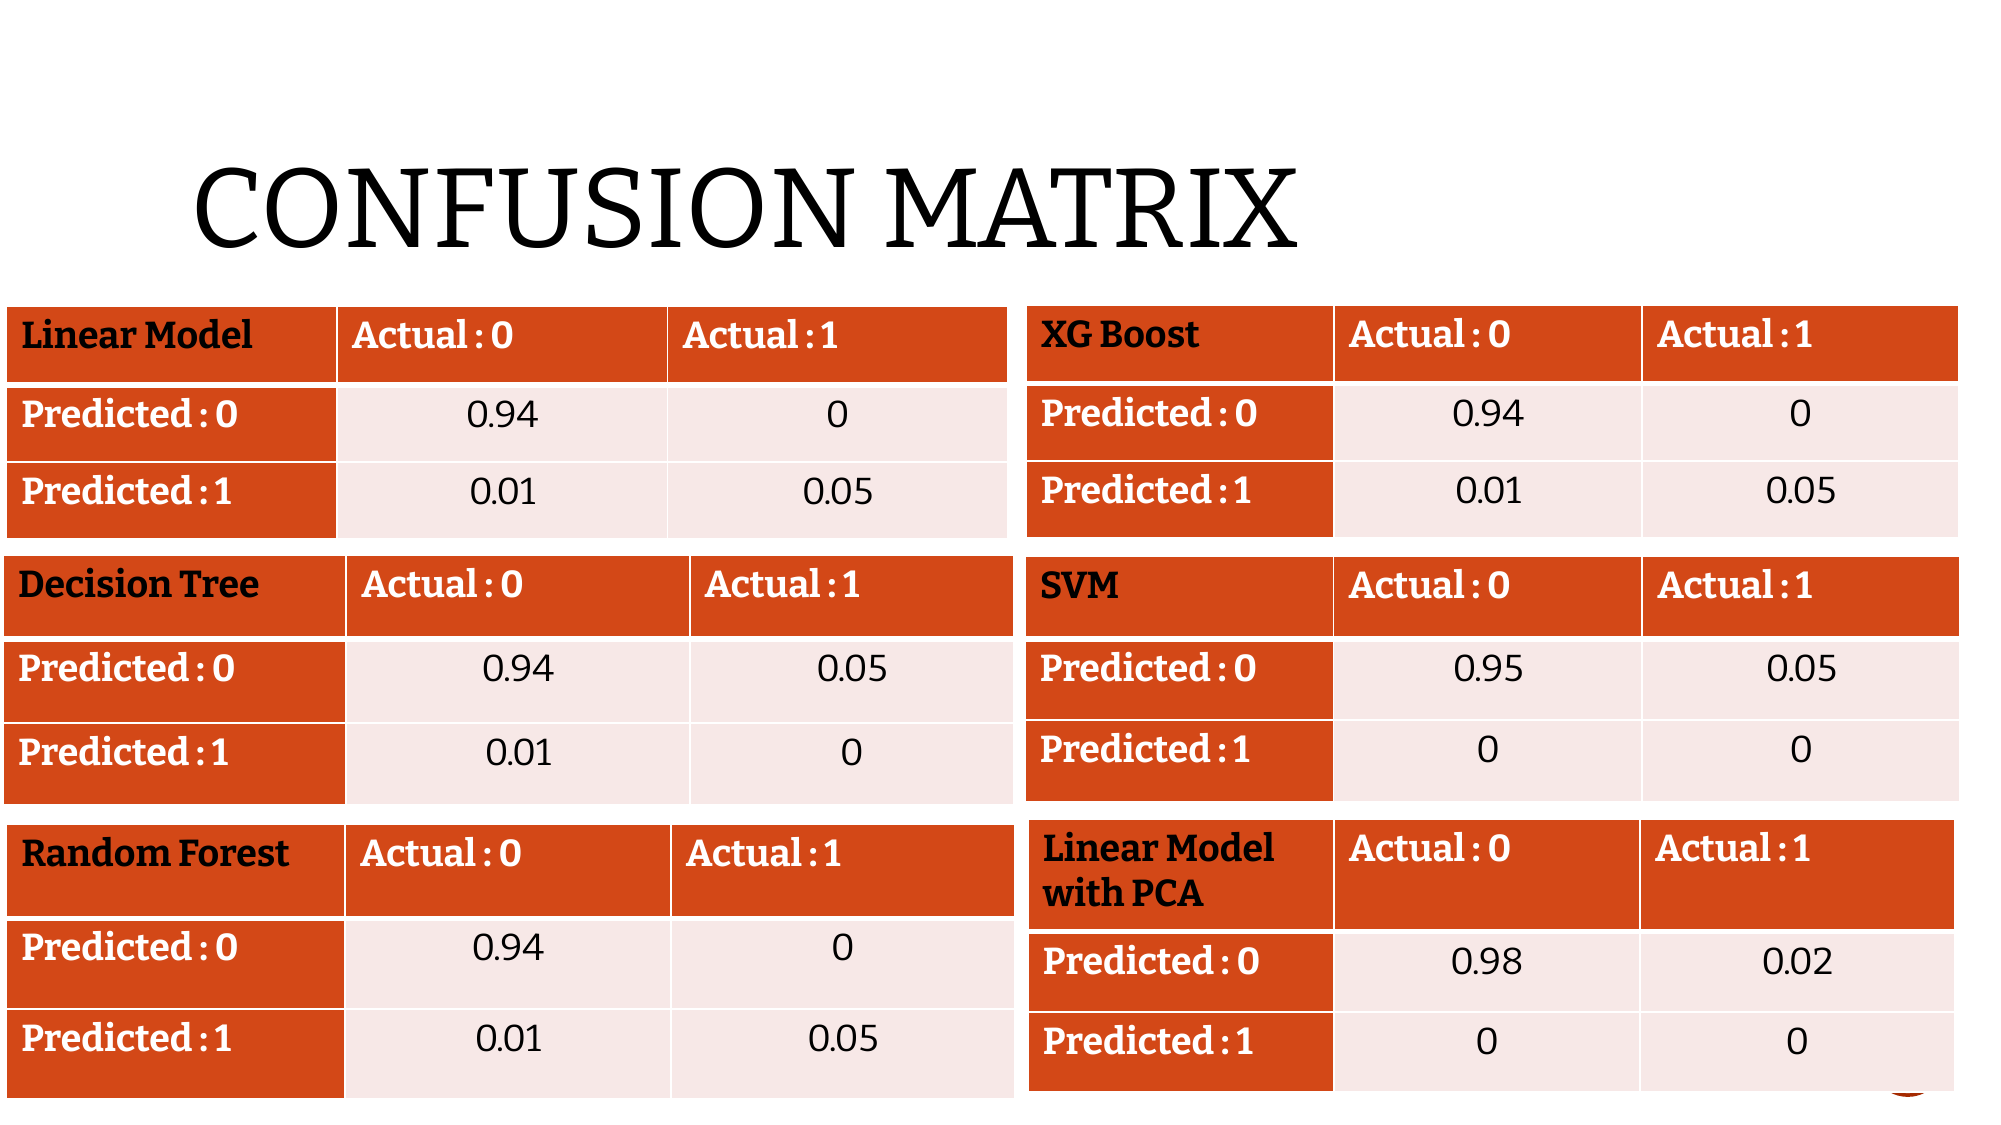

# CONFUSION MATRIX
| XG Boost | Actual : 0 | Actual : 1 |
| --- | --- | --- |
| Predicted : 0 | 0.94 | 0 |
| Predicted : 1 | 0.01 | 0.05 |
| Linear Model | Actual : 0 | Actual : 1 |
| --- | --- | --- |
| Predicted : 0 | 0.94 | 0 |
| Predicted : 1 | 0.01 | 0.05 |
| Decision Tree | Actual : 0 | Actual : 1 |
| --- | --- | --- |
| Predicted : 0 | 0.94 | 0.05 |
| Predicted : 1 | 0.01 | 0 |
| SVM | Actual : 0 | Actual : 1 |
| --- | --- | --- |
| Predicted : 0 | 0.95 | 0.05 |
| Predicted : 1 | 0 | 0 |
| Linear Model with PCA | Actual : 0 | Actual : 1 |
| --- | --- | --- |
| Predicted : 0 | 0.98 | 0.02 |
| Predicted : 1 | 0 | 0 |
| Random Forest | Actual : 0 | Actual : 1 |
| --- | --- | --- |
| Predicted : 0 | 0.94 | 0 |
| Predicted : 1 | 0.01 | 0.05 |